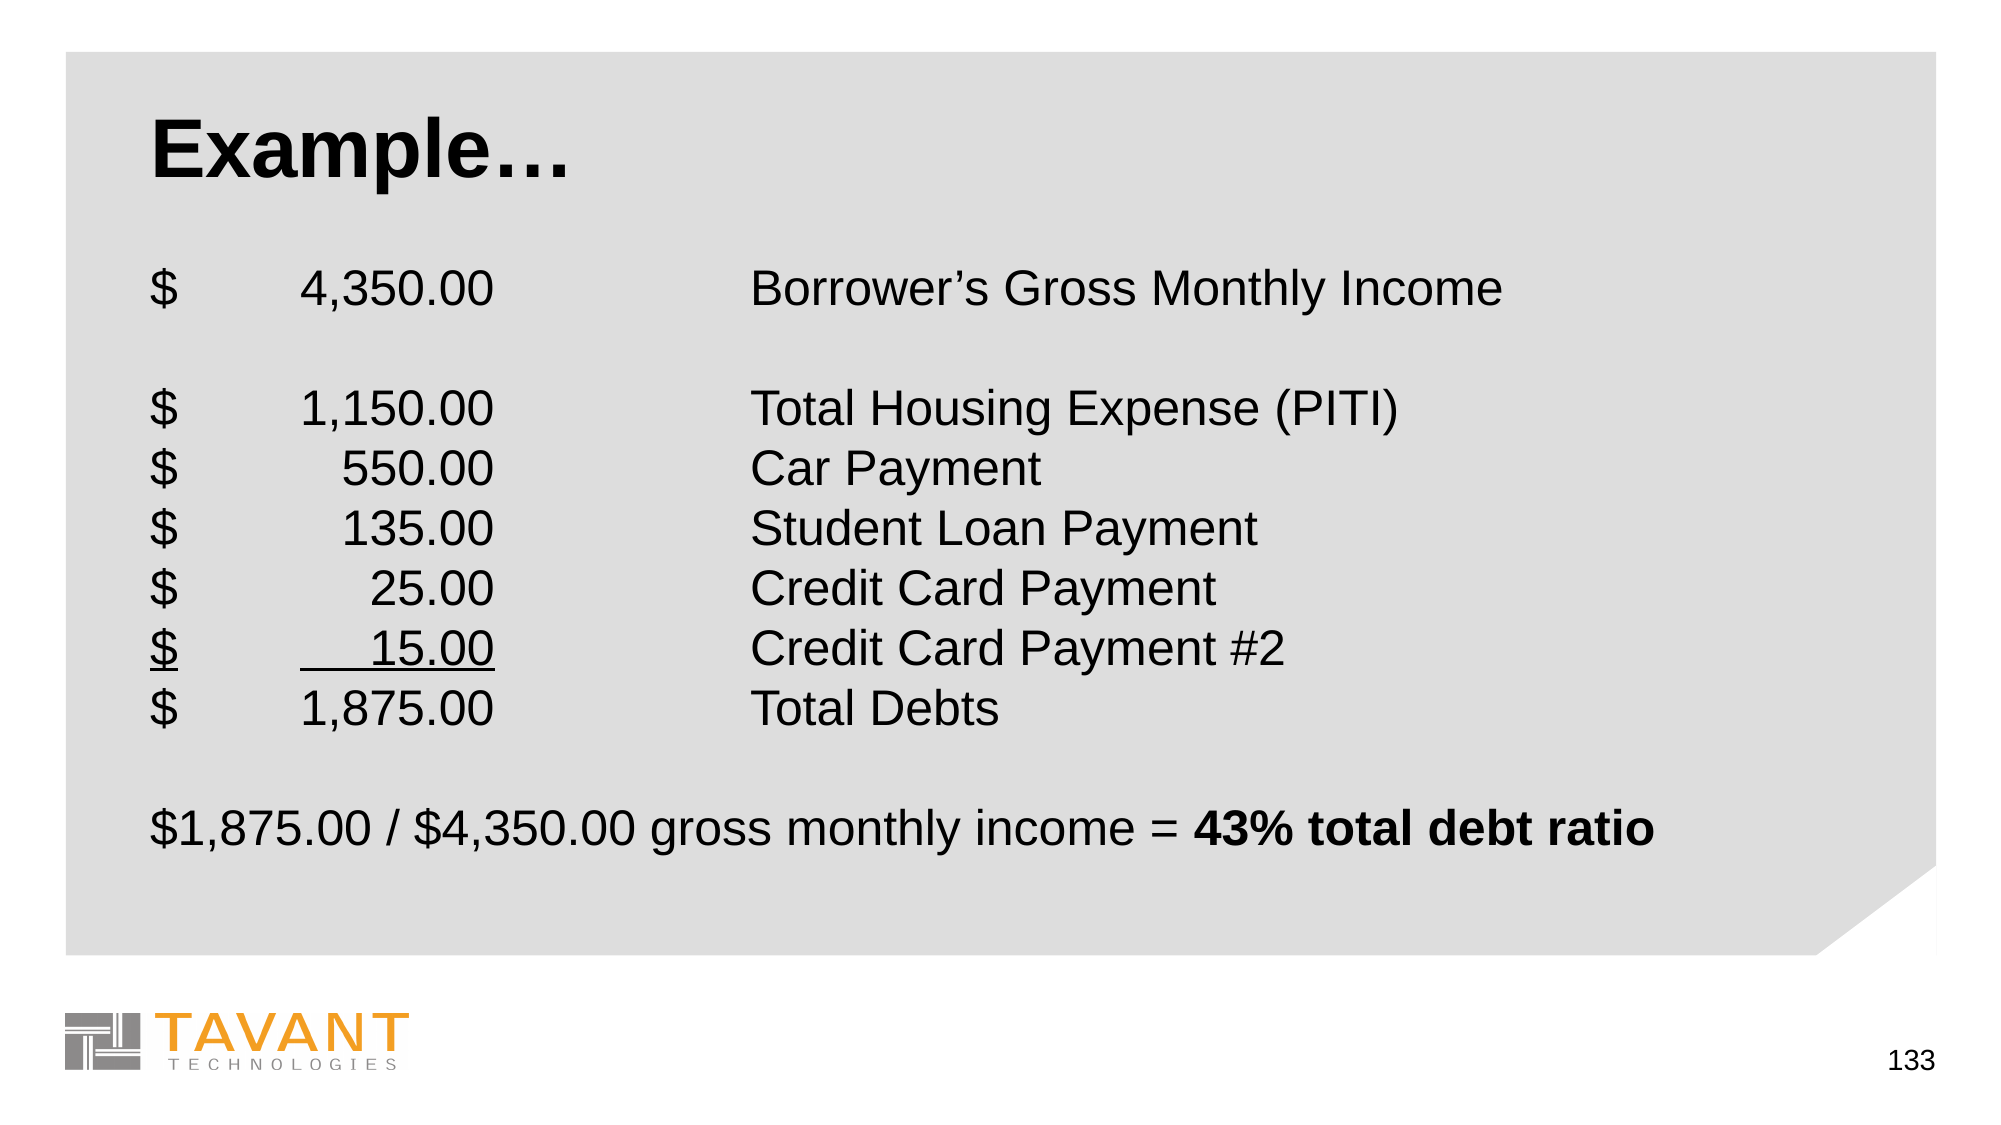

# Example…
$	4,350.00		Borrower’s Gross Monthly Income

$	1,150.00		Total Housing Expense (PITI)
$	   550.00		Car Payment
$	   135.00		Student Loan Payment
$	     25.00		Credit Card Payment
$	     15.00		Credit Card Payment #2
$	1,875.00		Total Debts

$1,875.00 / $4,350.00 gross monthly income = 43% total debt ratio

133